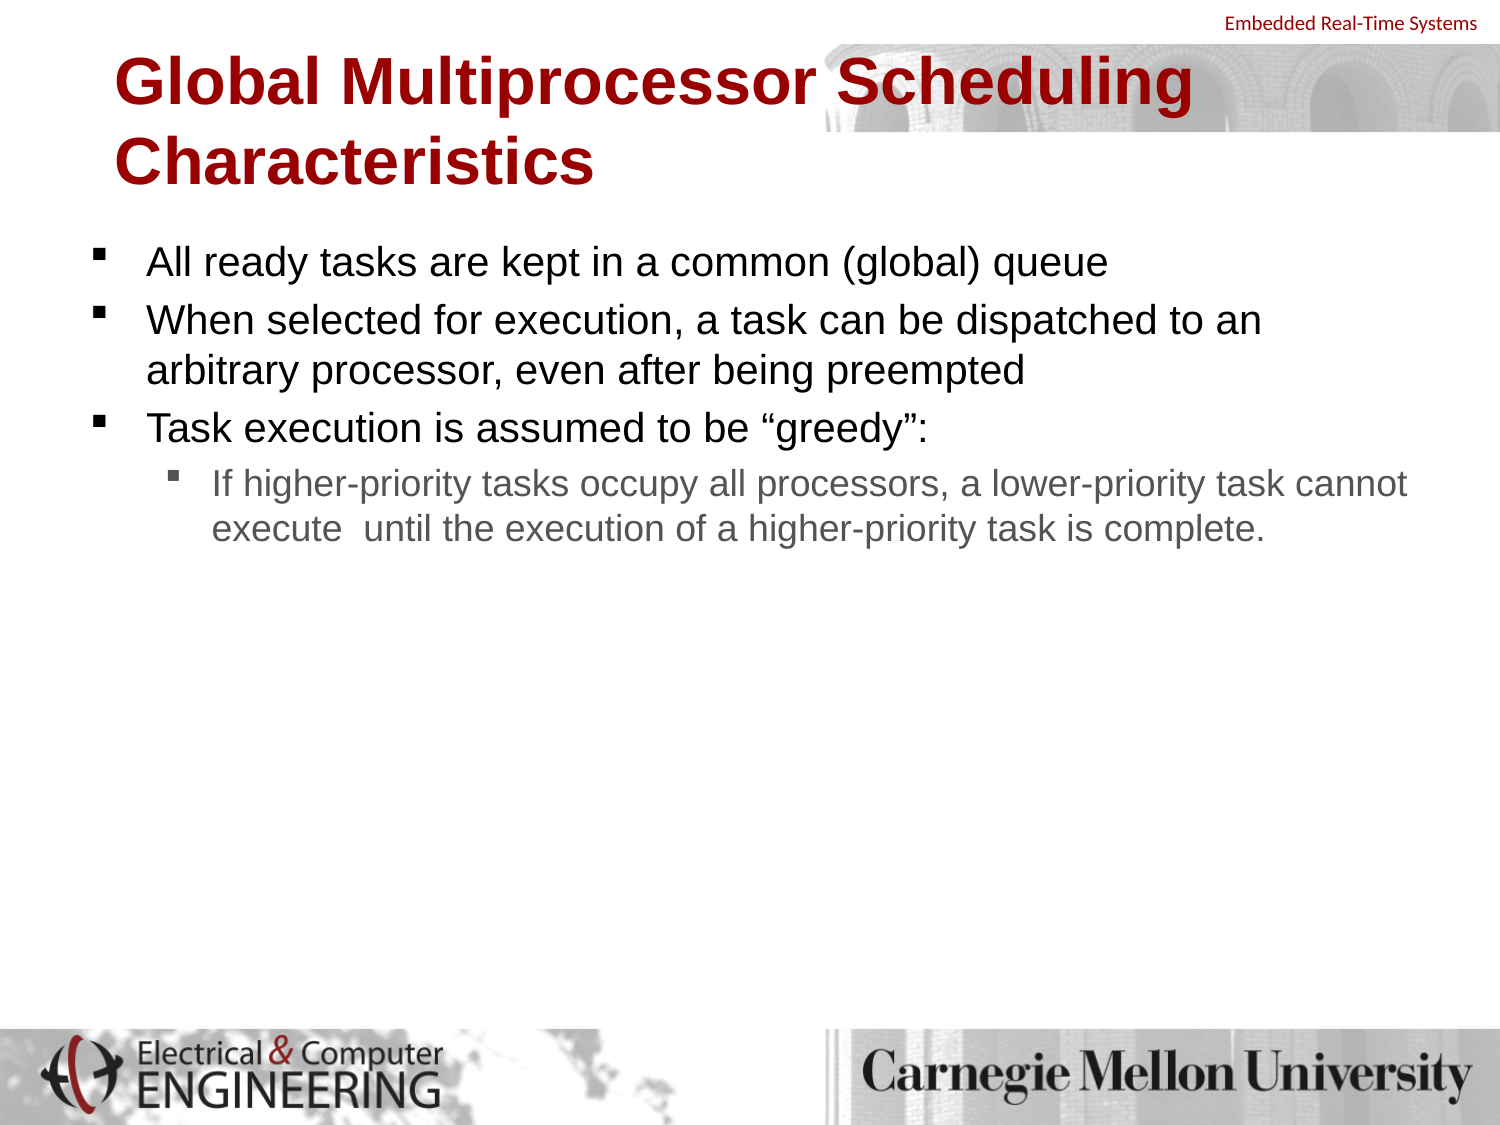

# Global Multiprocessor Scheduling Characteristics
All ready tasks are kept in a common (global) queue
When selected for execution, a task can be dispatched to an arbitrary processor, even after being preempted
Task execution is assumed to be “greedy”:
If higher-priority tasks occupy all processors, a lower-priority task cannot execute  until the execution of a higher-priority task is complete.